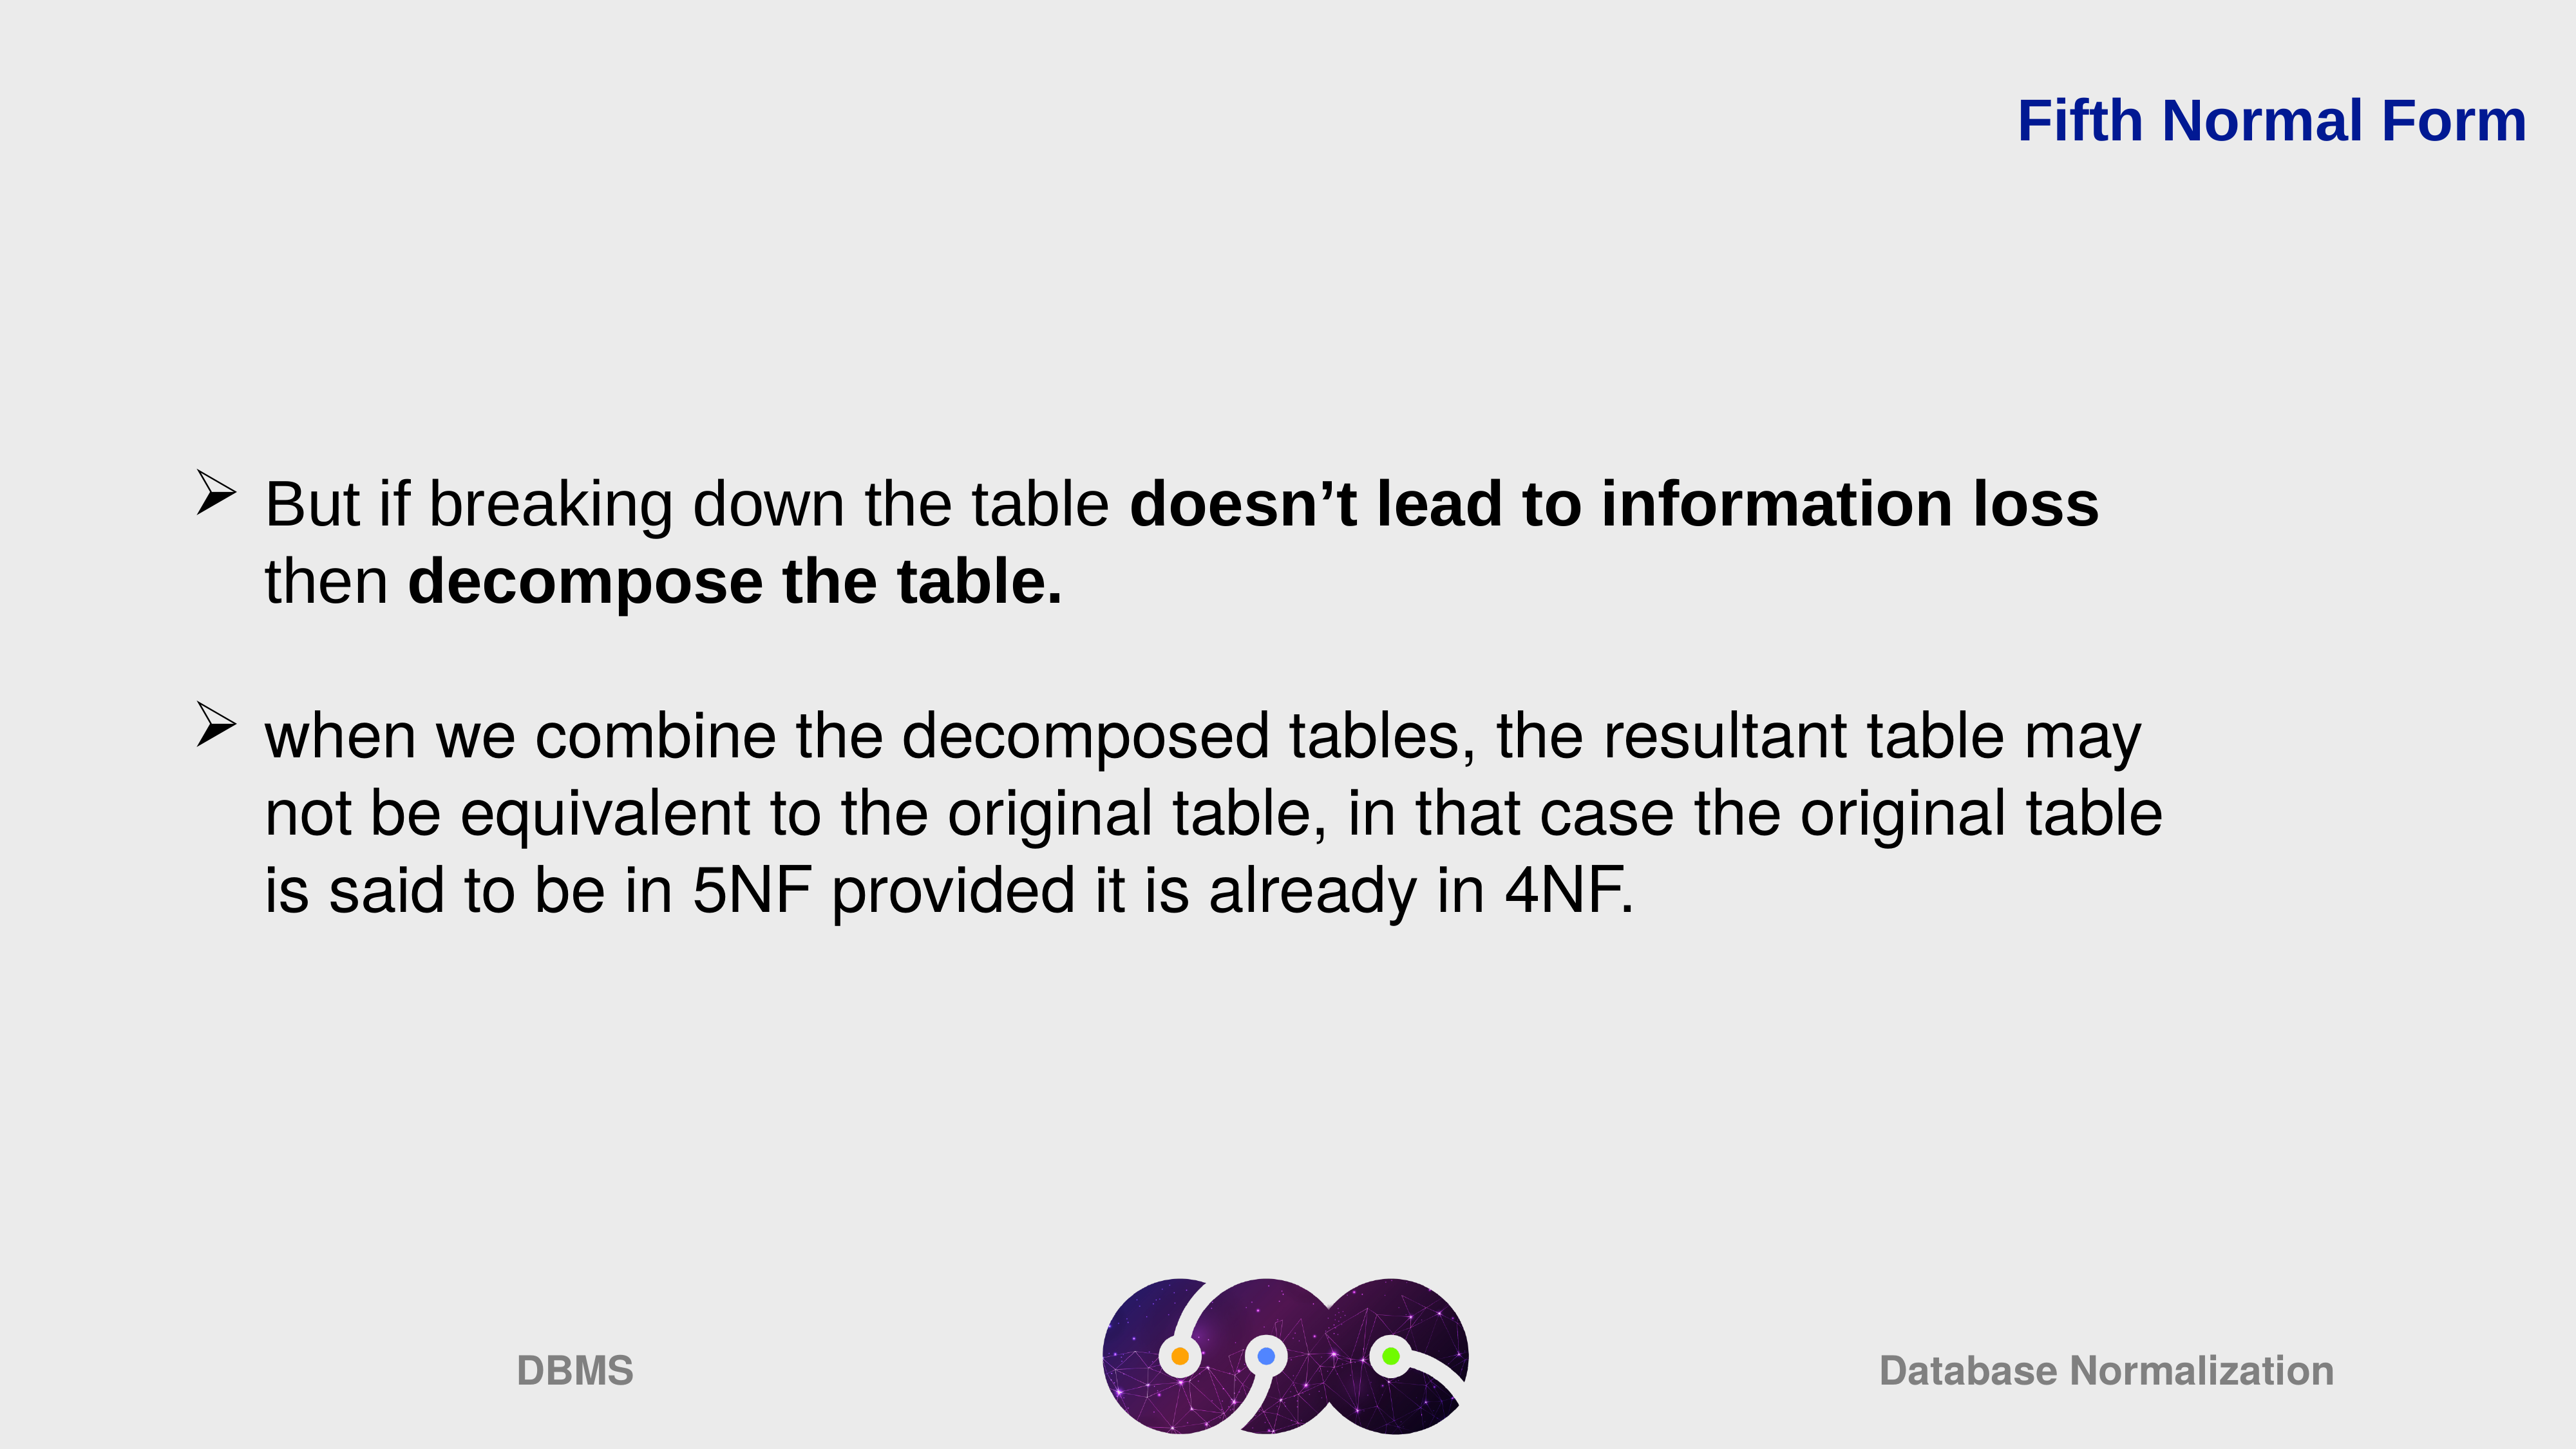

Fifth Normal Form

But if breaking down the table doesn’t lead to information loss then decompose the table.

when we combine the decomposed tables, the resultant table may not be equivalent to the original table, in that case the original table is said to be in 5NF provided it is already in 4NF.